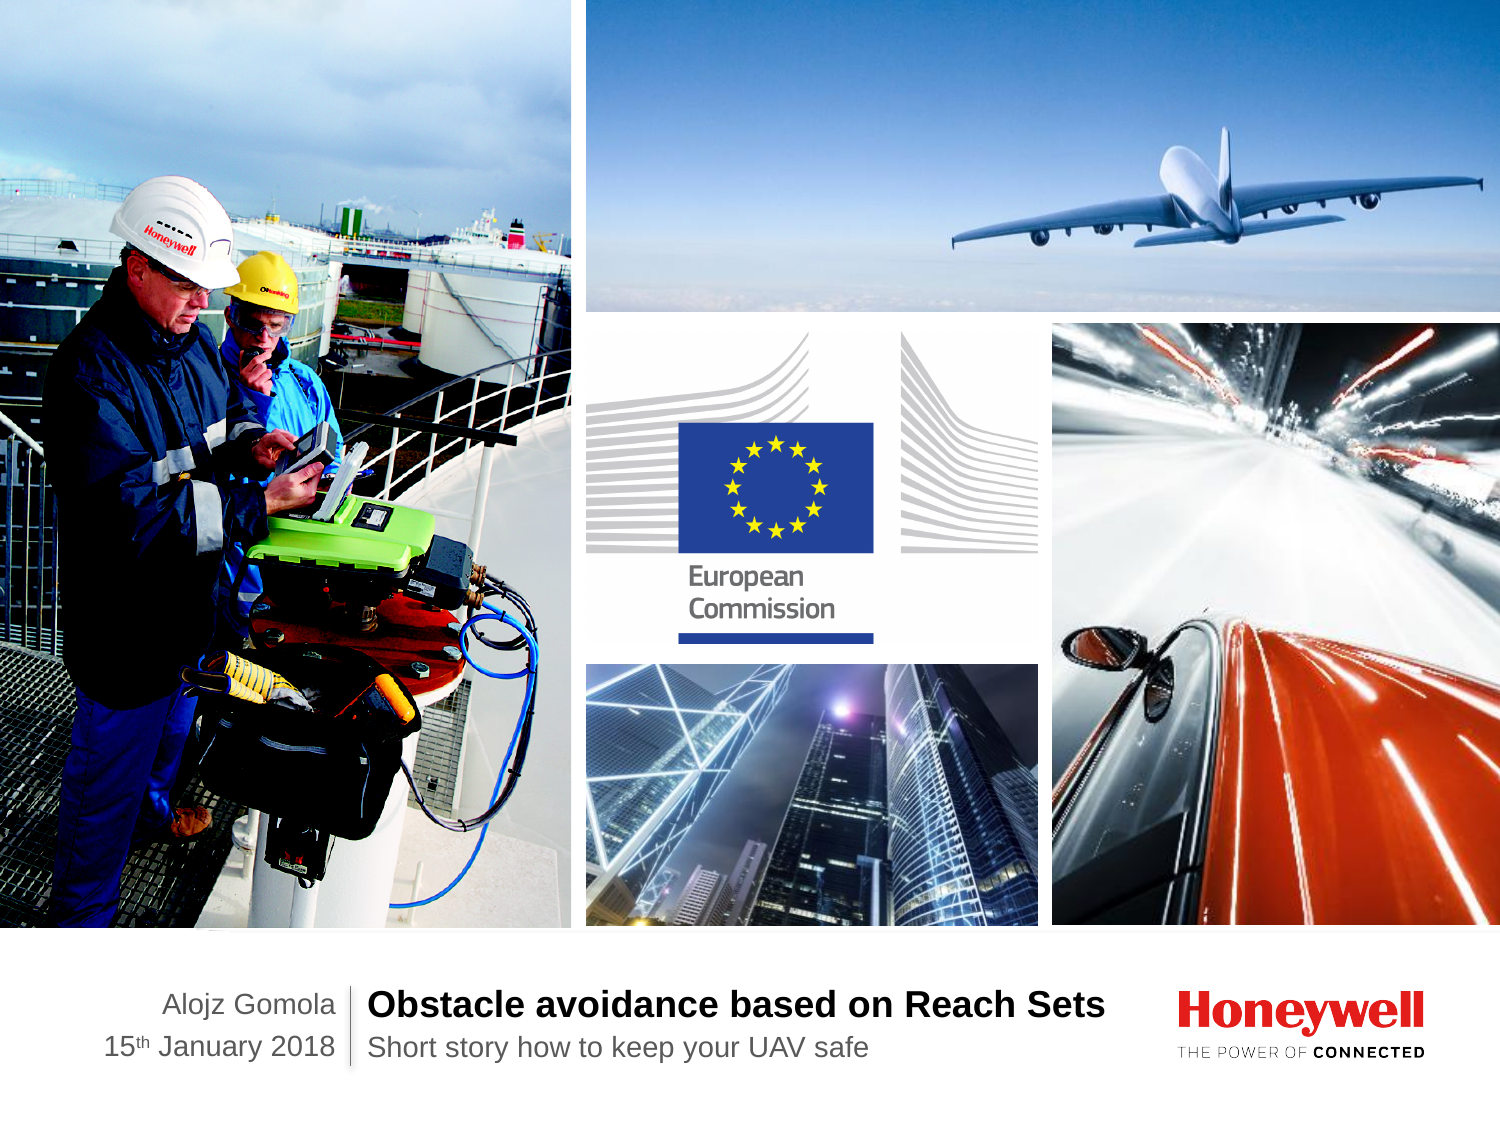

Obstacle avoidance based on Reach Sets
Alojz Gomola
15th January 2018
Short story how to keep your UAV safe